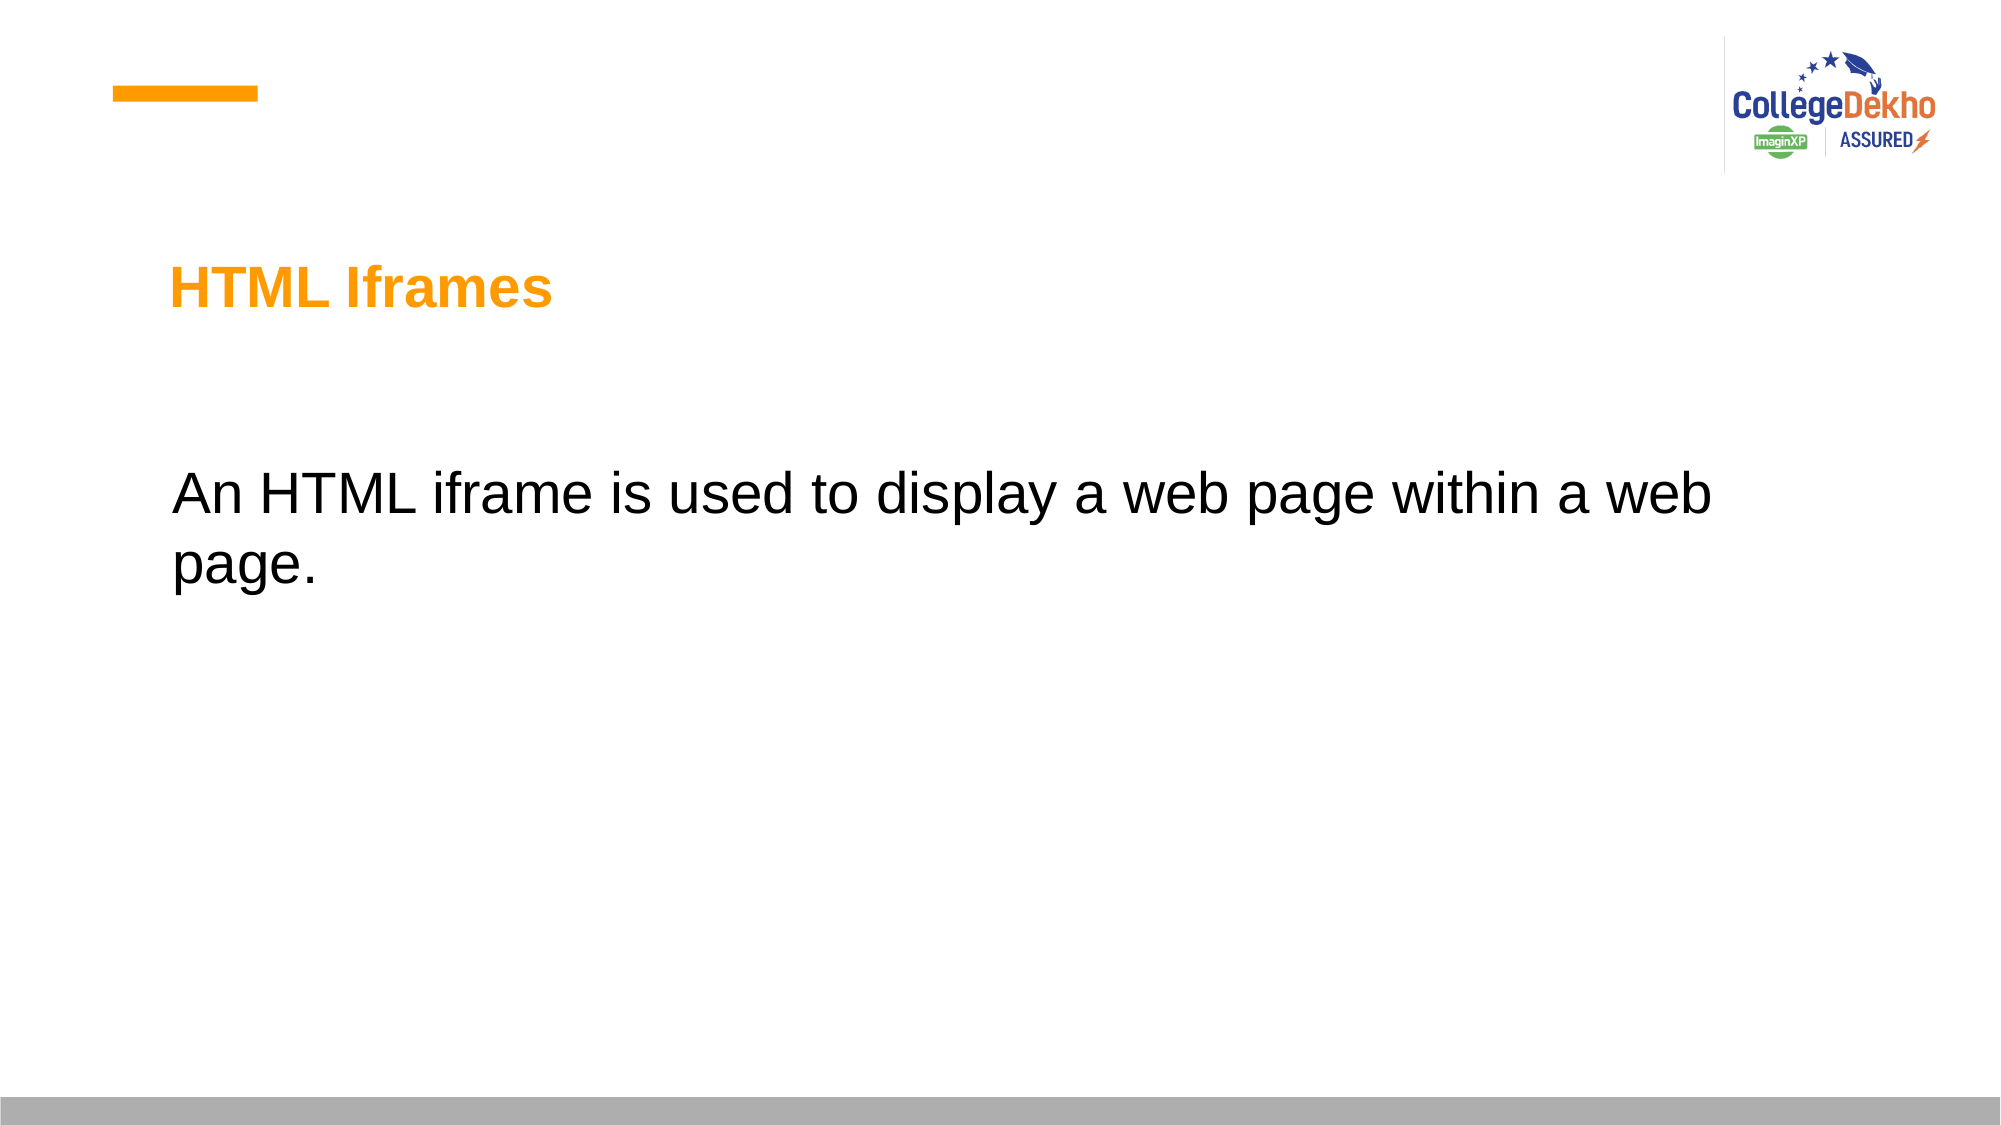

HTML Iframes
An HTML iframe is used to display a web page within a web page.